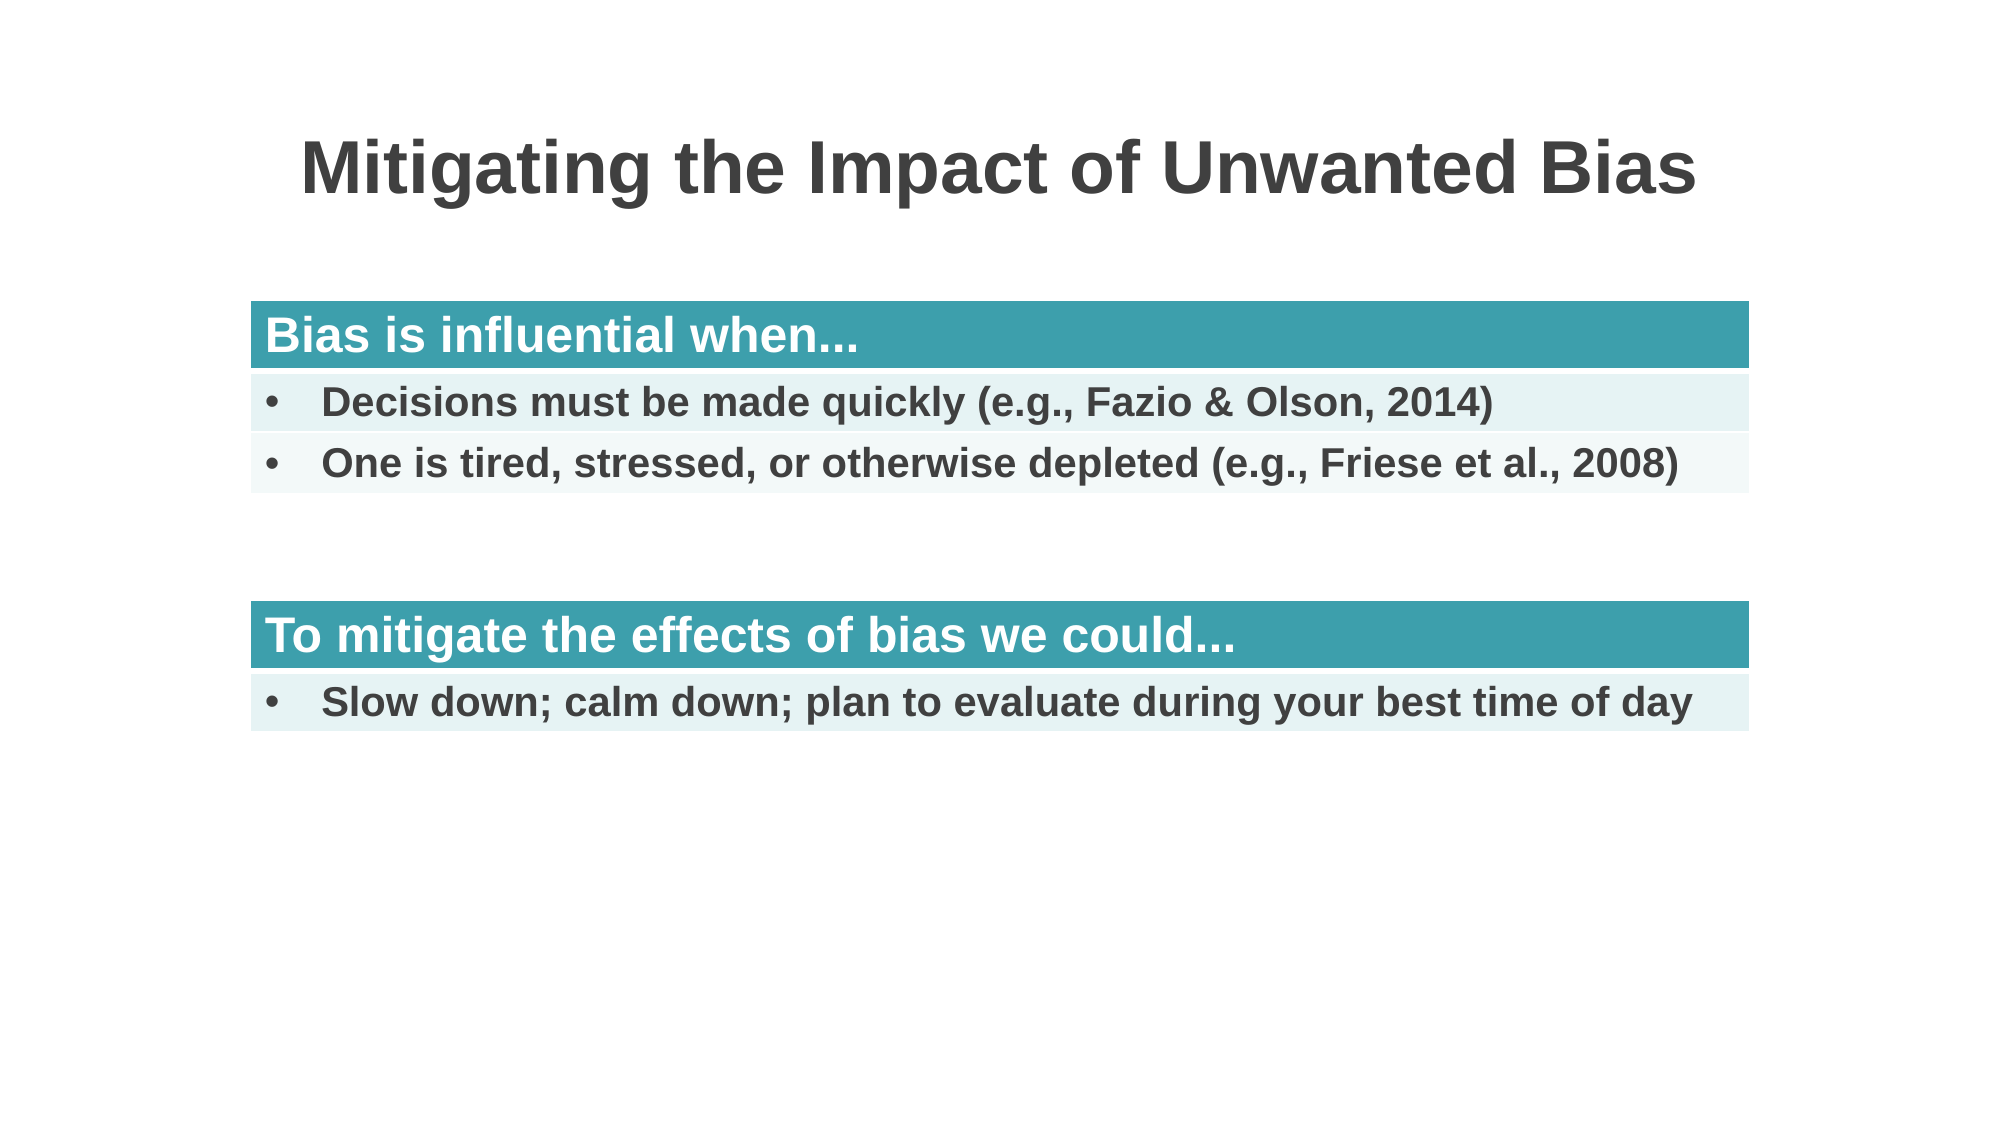

Mitigating the Impact of Unwanted Bias
| Bias is influential when... |
| --- |
| Decisions must be made quickly (e.g., Fazio & Olson, 2014) |
| One is tired, stressed, or otherwise depleted (e.g., Friese et al., 2008) |
| To mitigate the effects of bias we could... |
| --- |
| Slow down; calm down; plan to evaluate during your best time of day |